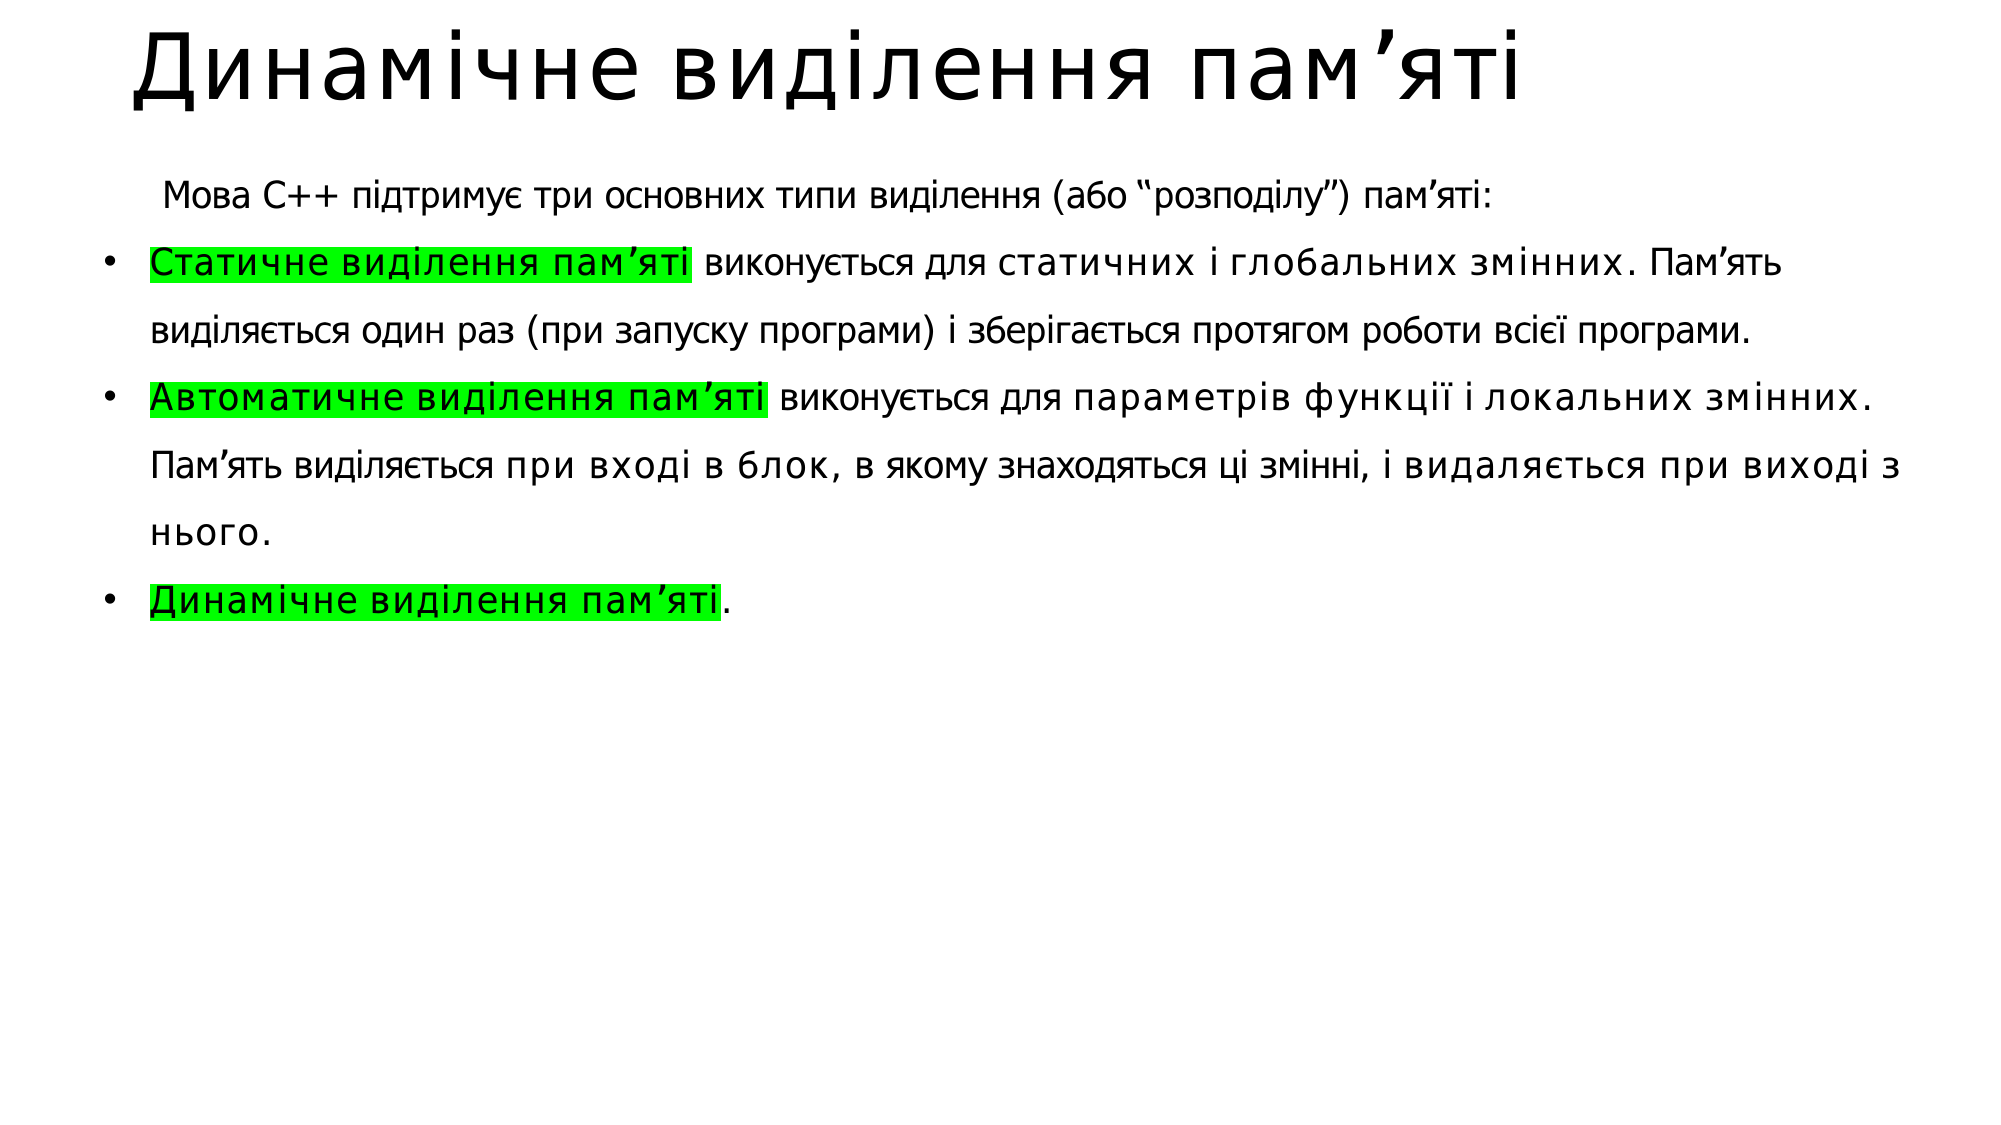

# Динамічне виділення пам’яті
Мова С++ підтримує три основних типи виділення (або “розподілу”) пам’яті:
Статичне виділення пам’яті виконується для статичних і глобальних змінних. Пам’ять виділяється один раз (при запуску програми) і зберігається протягом роботи всієї програми.
Автоматичне виділення пам’яті виконується для параметрів функції і локальних змінних. Пам’ять виділяється при вході в блок, в якому знаходяться ці змінні, і видаляється при виході з нього.
Динамічне виділення пам’яті.